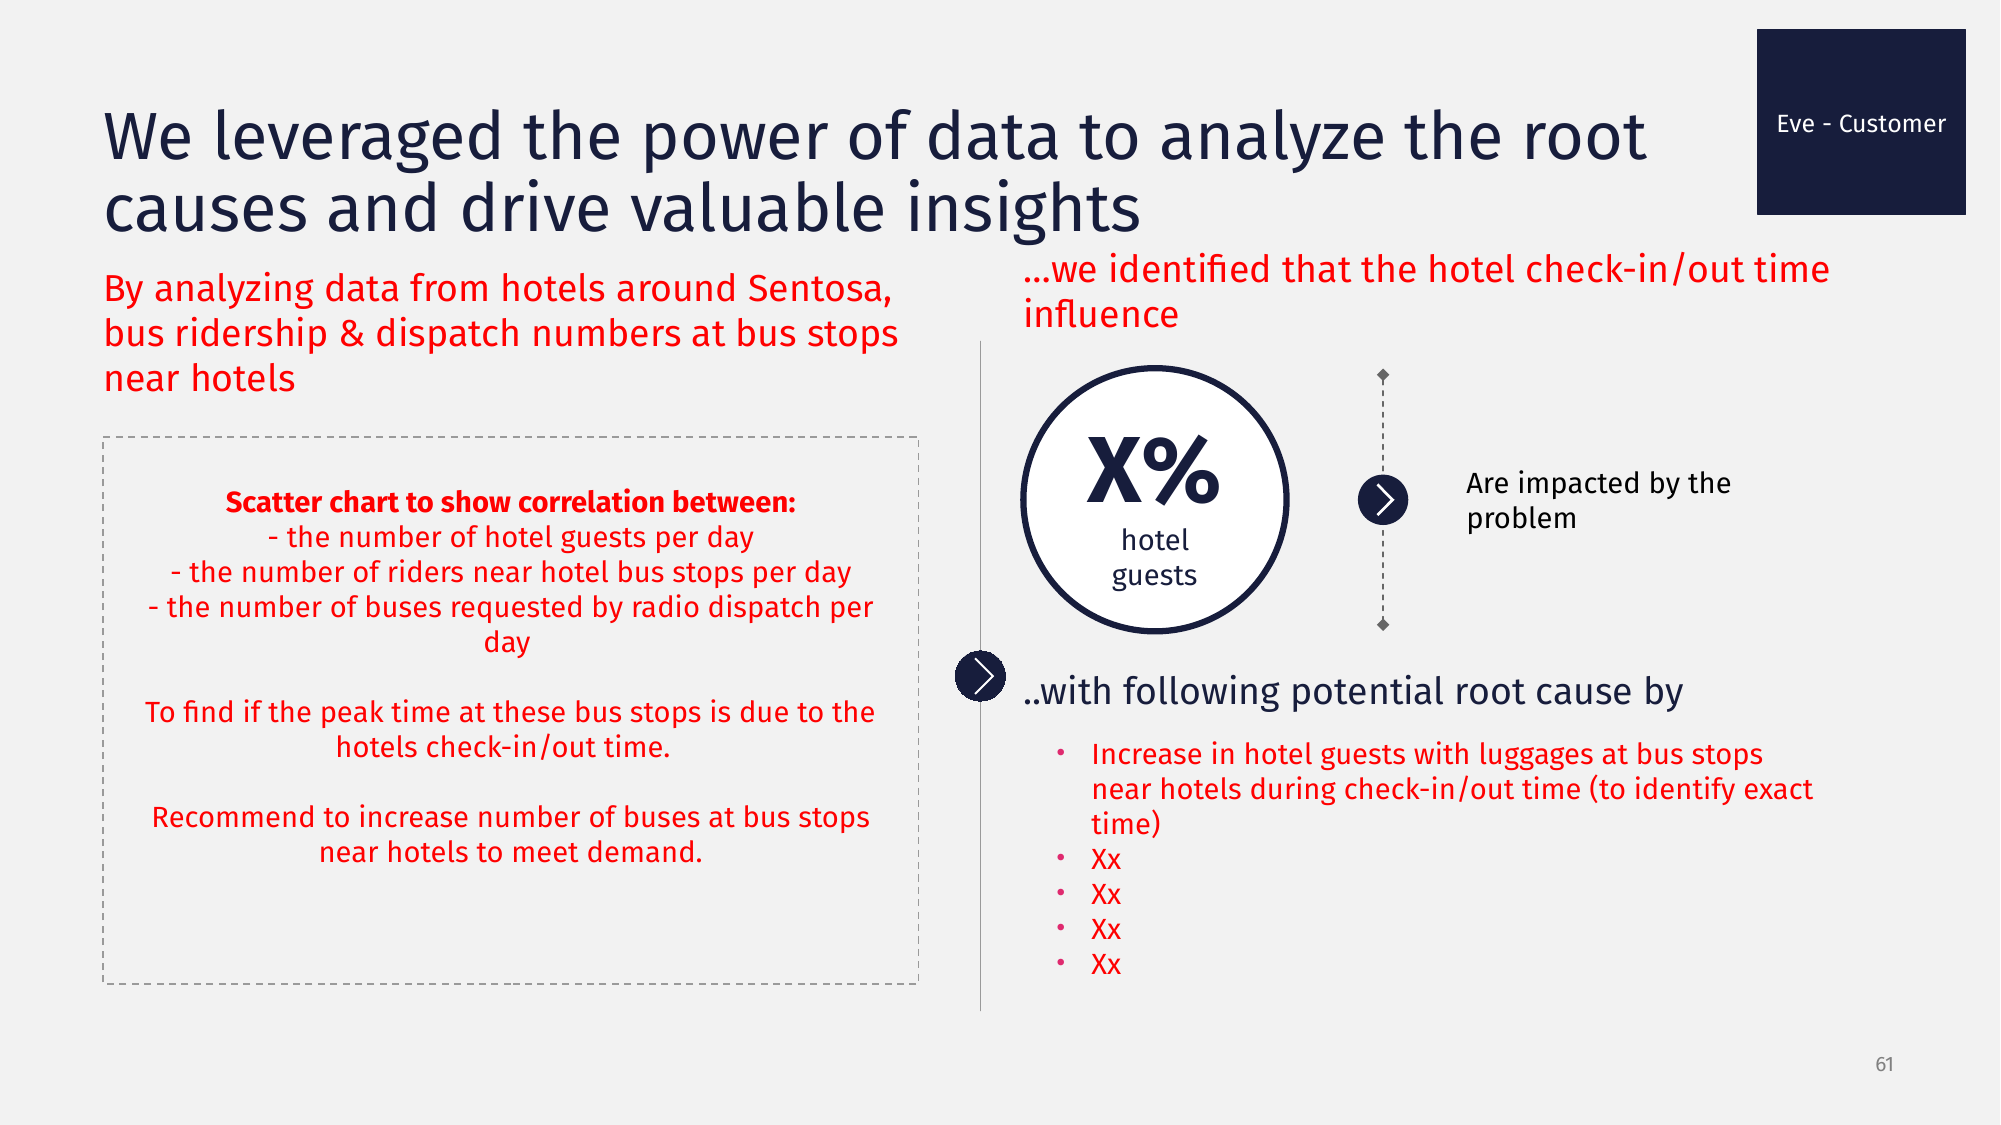

Eve - Customer
# We leveraged the power of data to analyze the root causes and drive valuable insights
By analyzing data from hotels around Sentosa, bus ridership & dispatch numbers at bus stops near hotels
…we identified that the hotel check-in/out time influence

X%
hotel guests
Scatter chart to show correlation between:
- the number of hotel guests per day
- the number of riders near hotel bus stops per day
- the number of buses requested by radio dispatch per day

To find if the peak time at these bus stops is due to the hotels check-in/out time.

Recommend to increase number of buses at bus stops near hotels to meet demand.

Are impacted by the problem

..with following potential root cause by
Increase in hotel guests with luggages at bus stops near hotels during check-in/out time (to identify exact time)
Xx
Xx
Xx
Xx